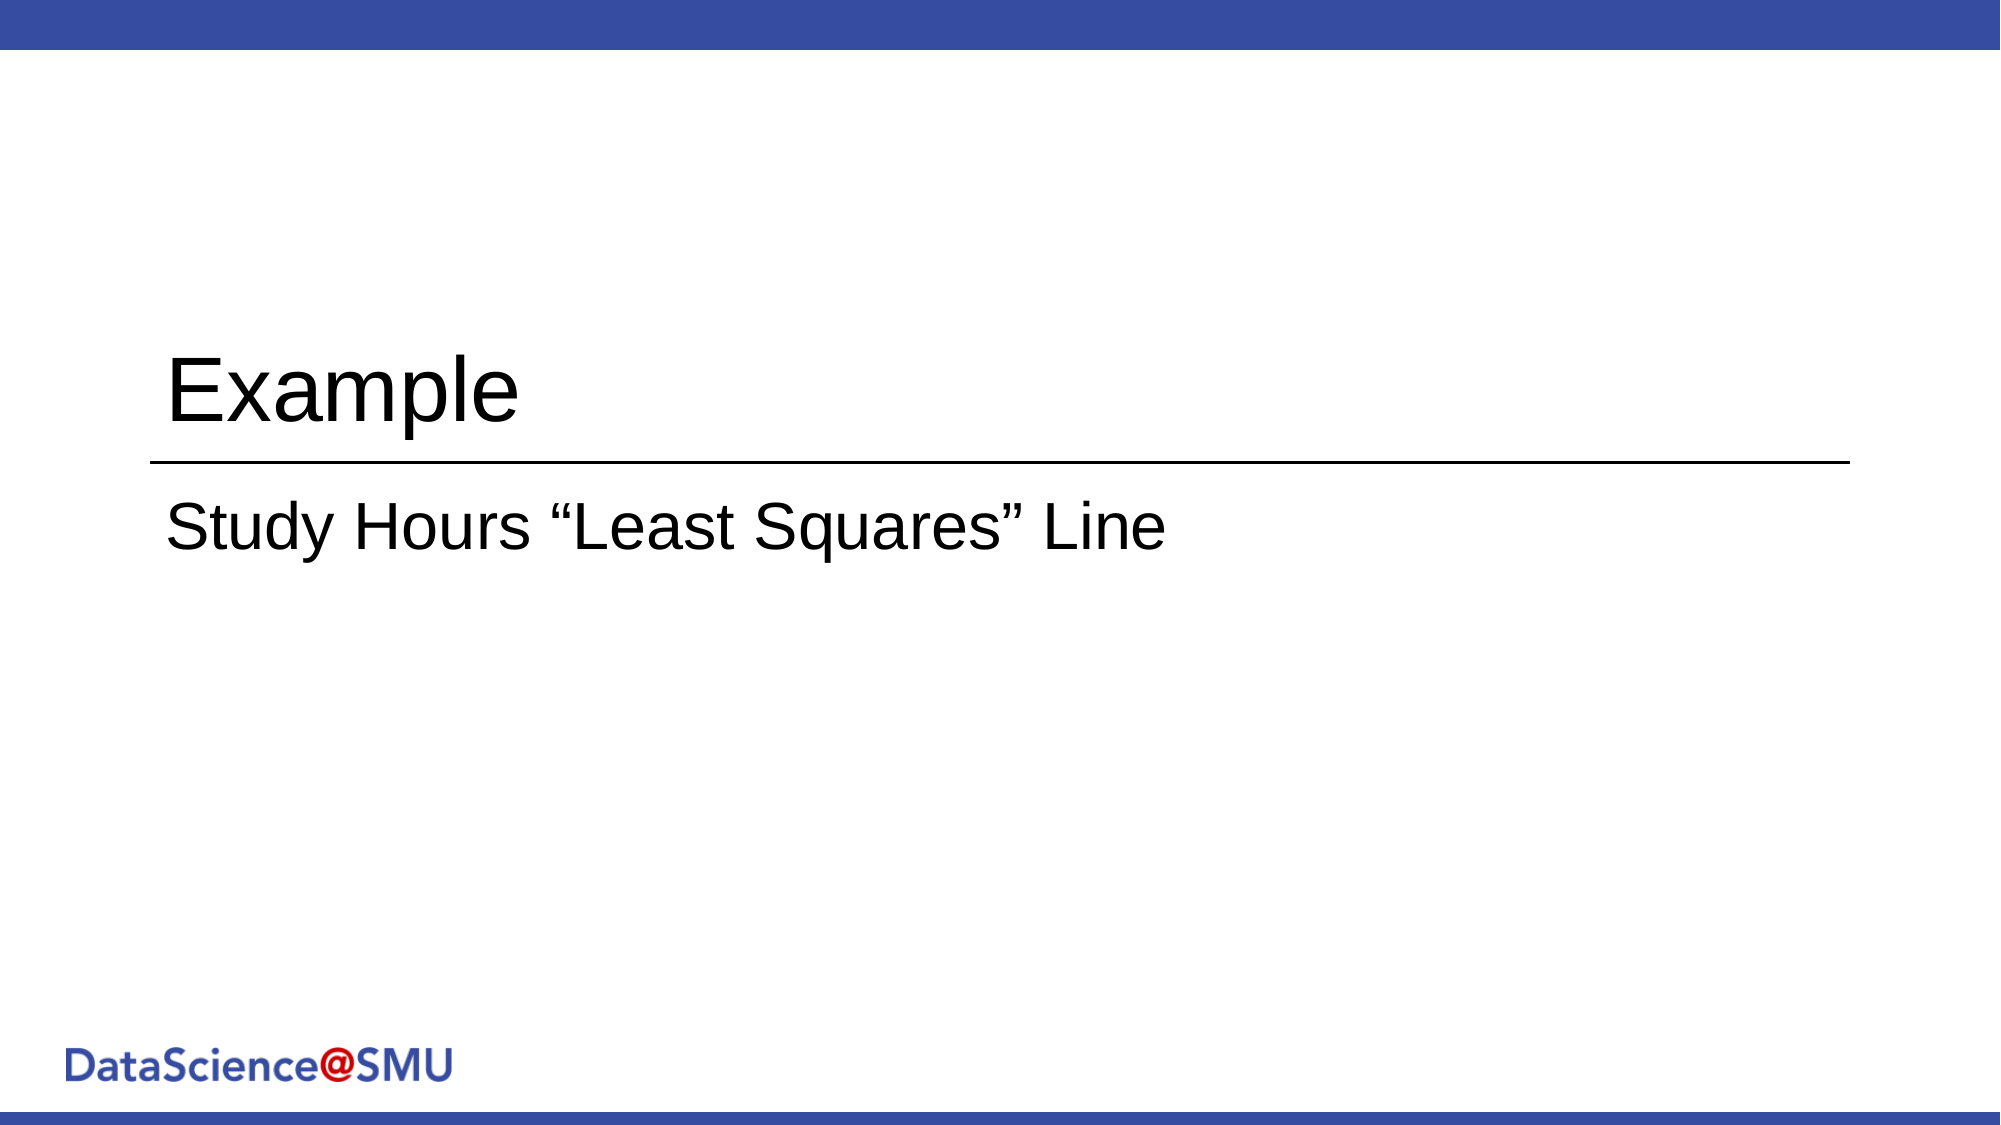

# Example
Study Hours “Least Squares” Line